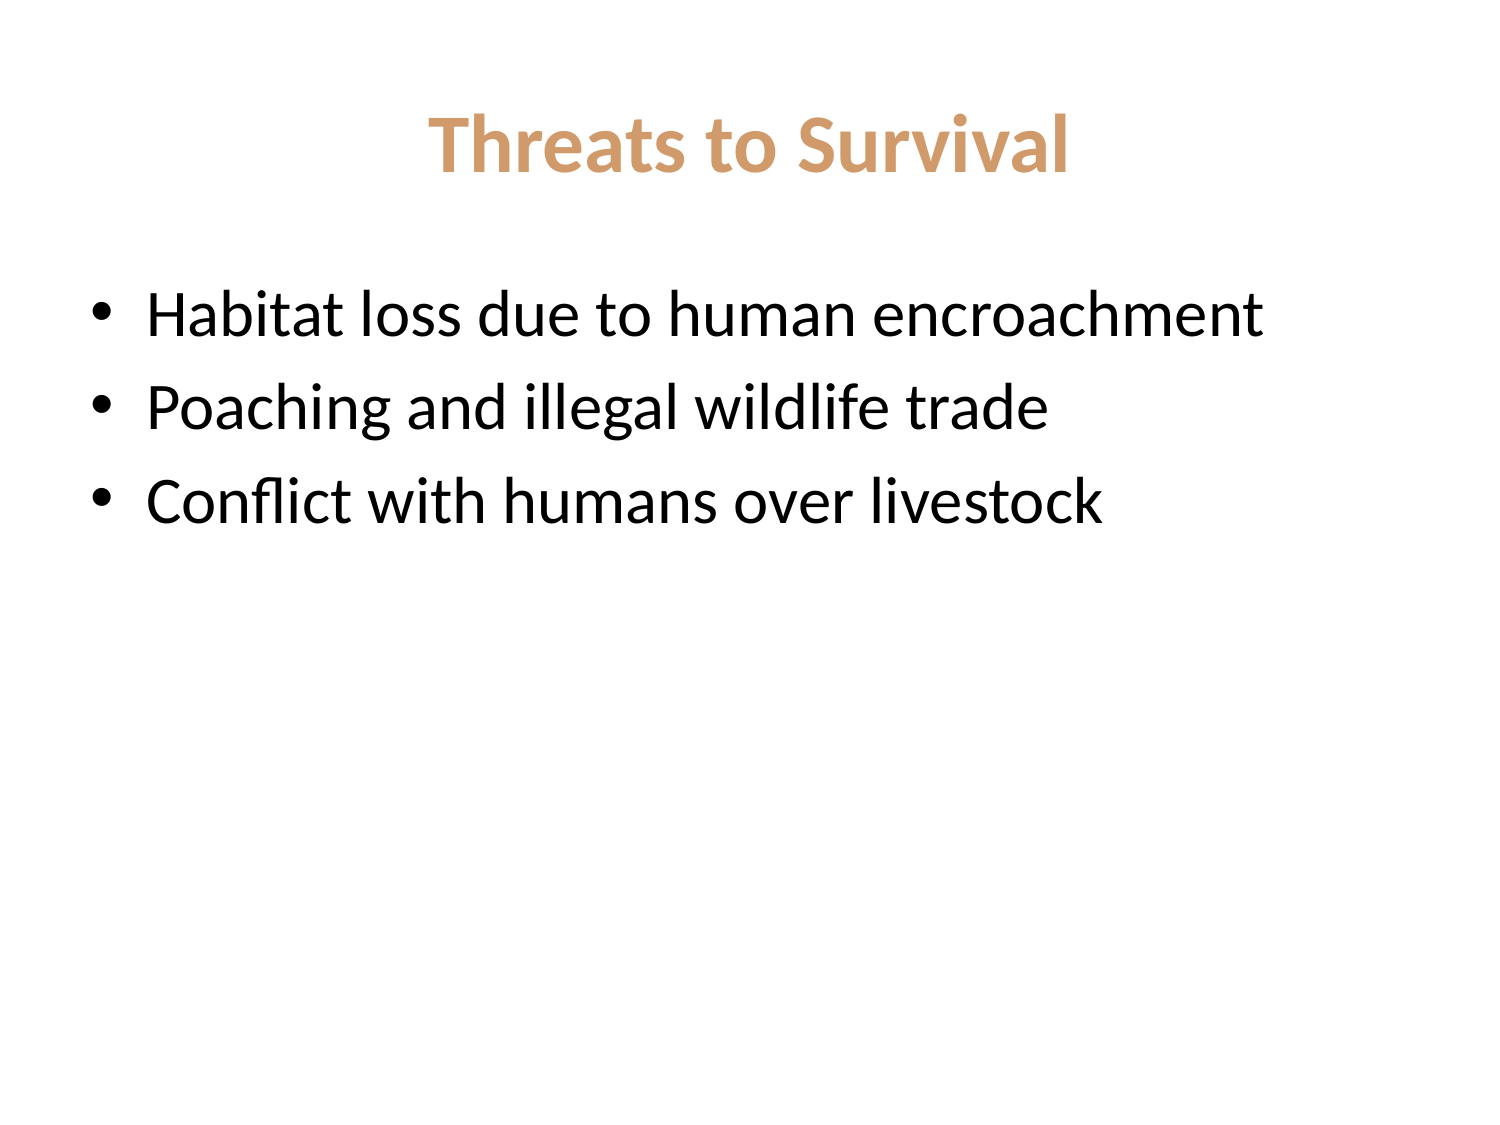

# Threats to Survival
Habitat loss due to human encroachment
Poaching and illegal wildlife trade
Conflict with humans over livestock